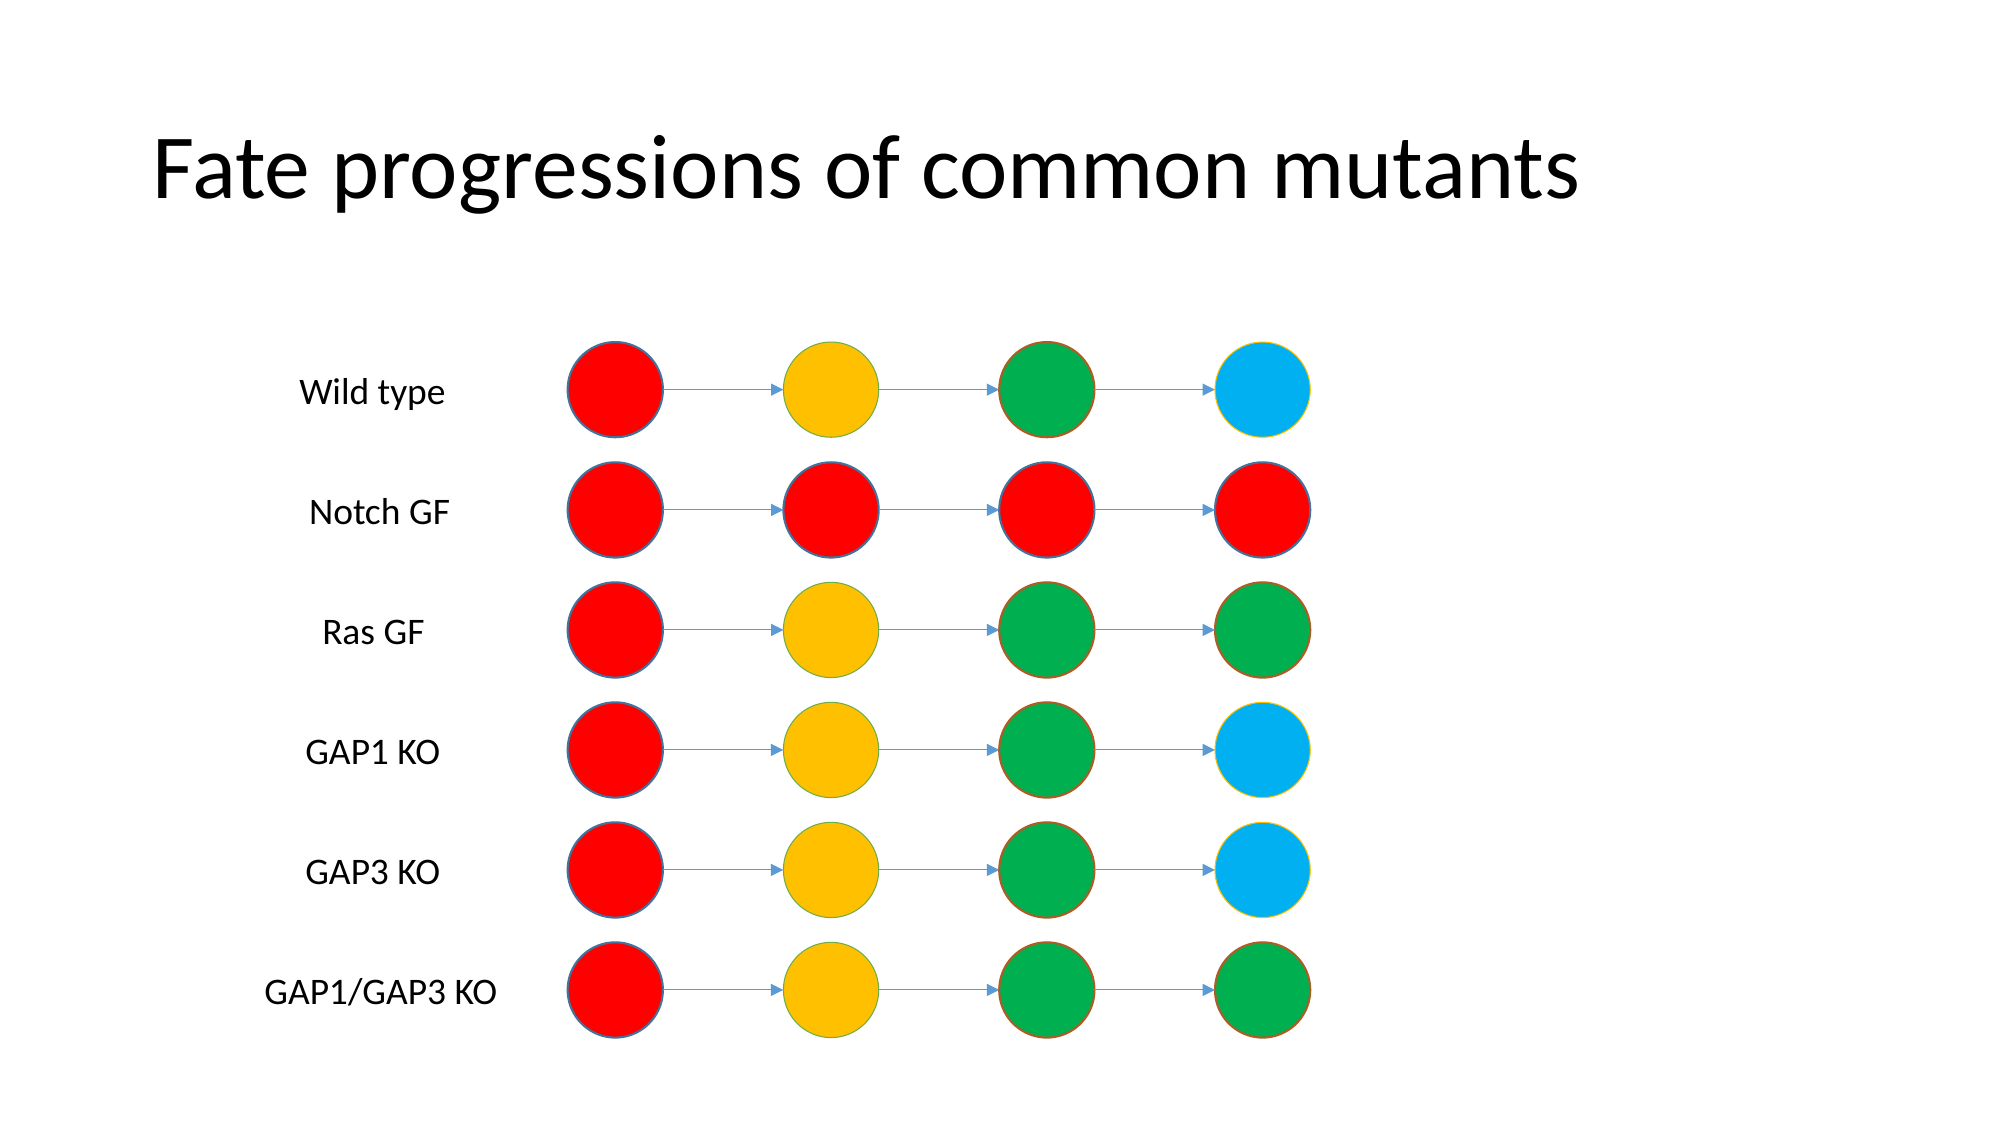

# Fate progressions of common mutants

Wild type

Notch GF

Ras GF

GAP1 KO

GAP3 KO

GAP1/GAP3 KO